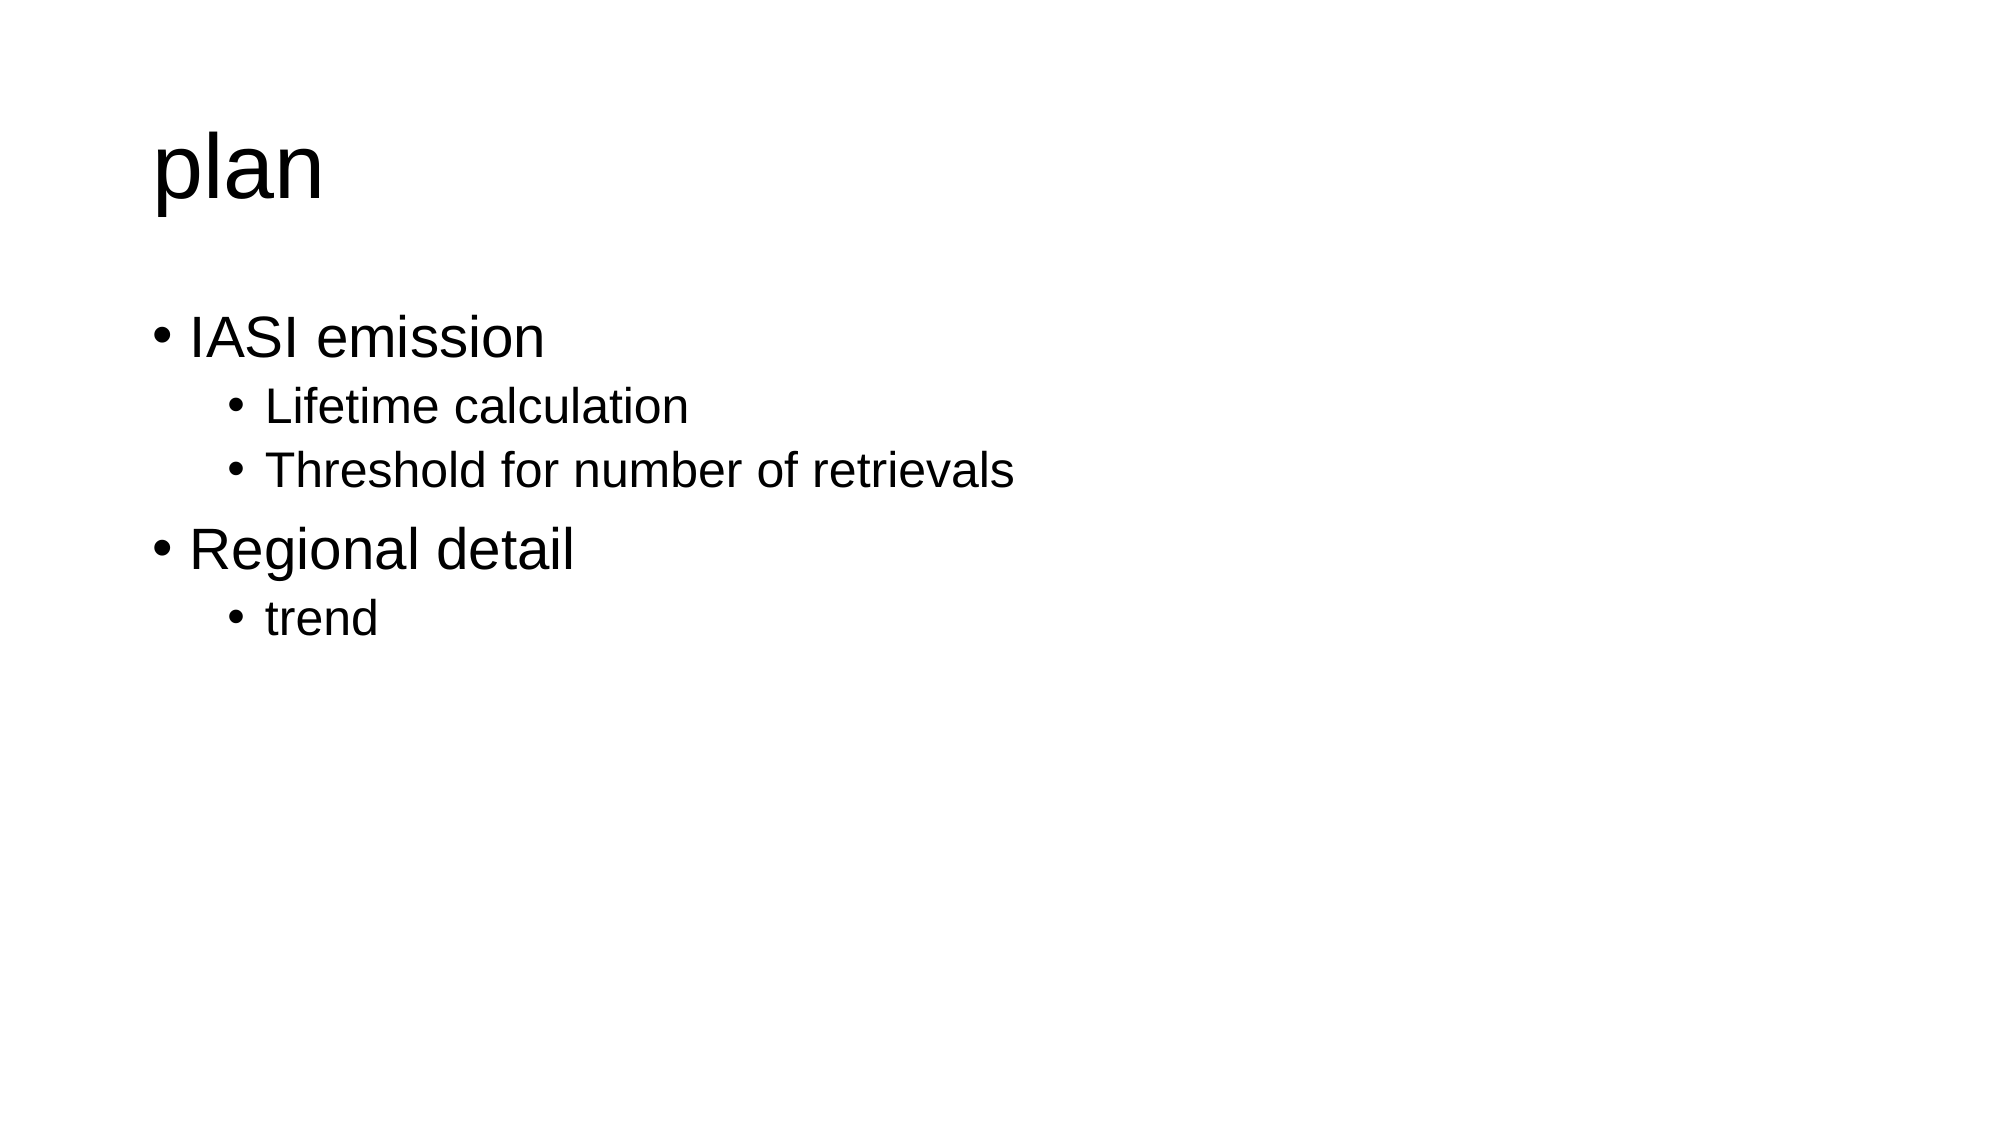

# plan
IASI emission
Lifetime calculation
Threshold for number of retrievals
Regional detail
trend